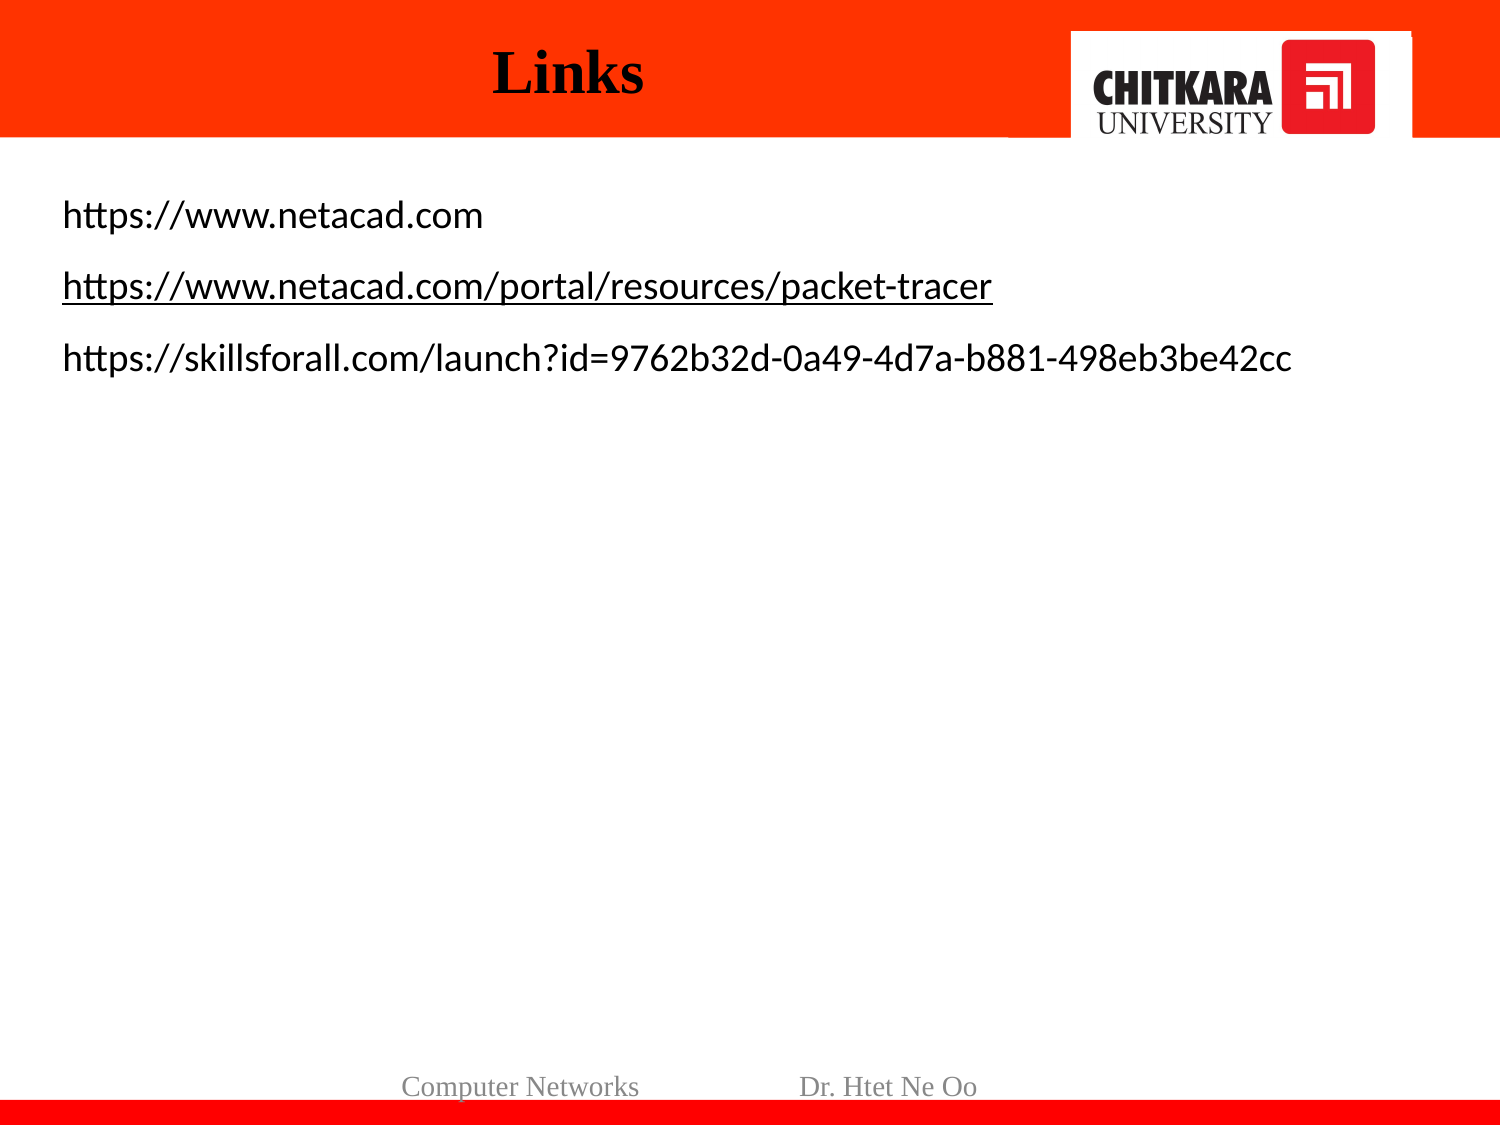

Links
https://www.netacad.com
https://www.netacad.com/portal/resources/packet-tracer
https://skillsforall.com/launch?id=9762b32d-0a49-4d7a-b881-498eb3be42cc
Computer Networks                      Dr. Htet Ne Oo